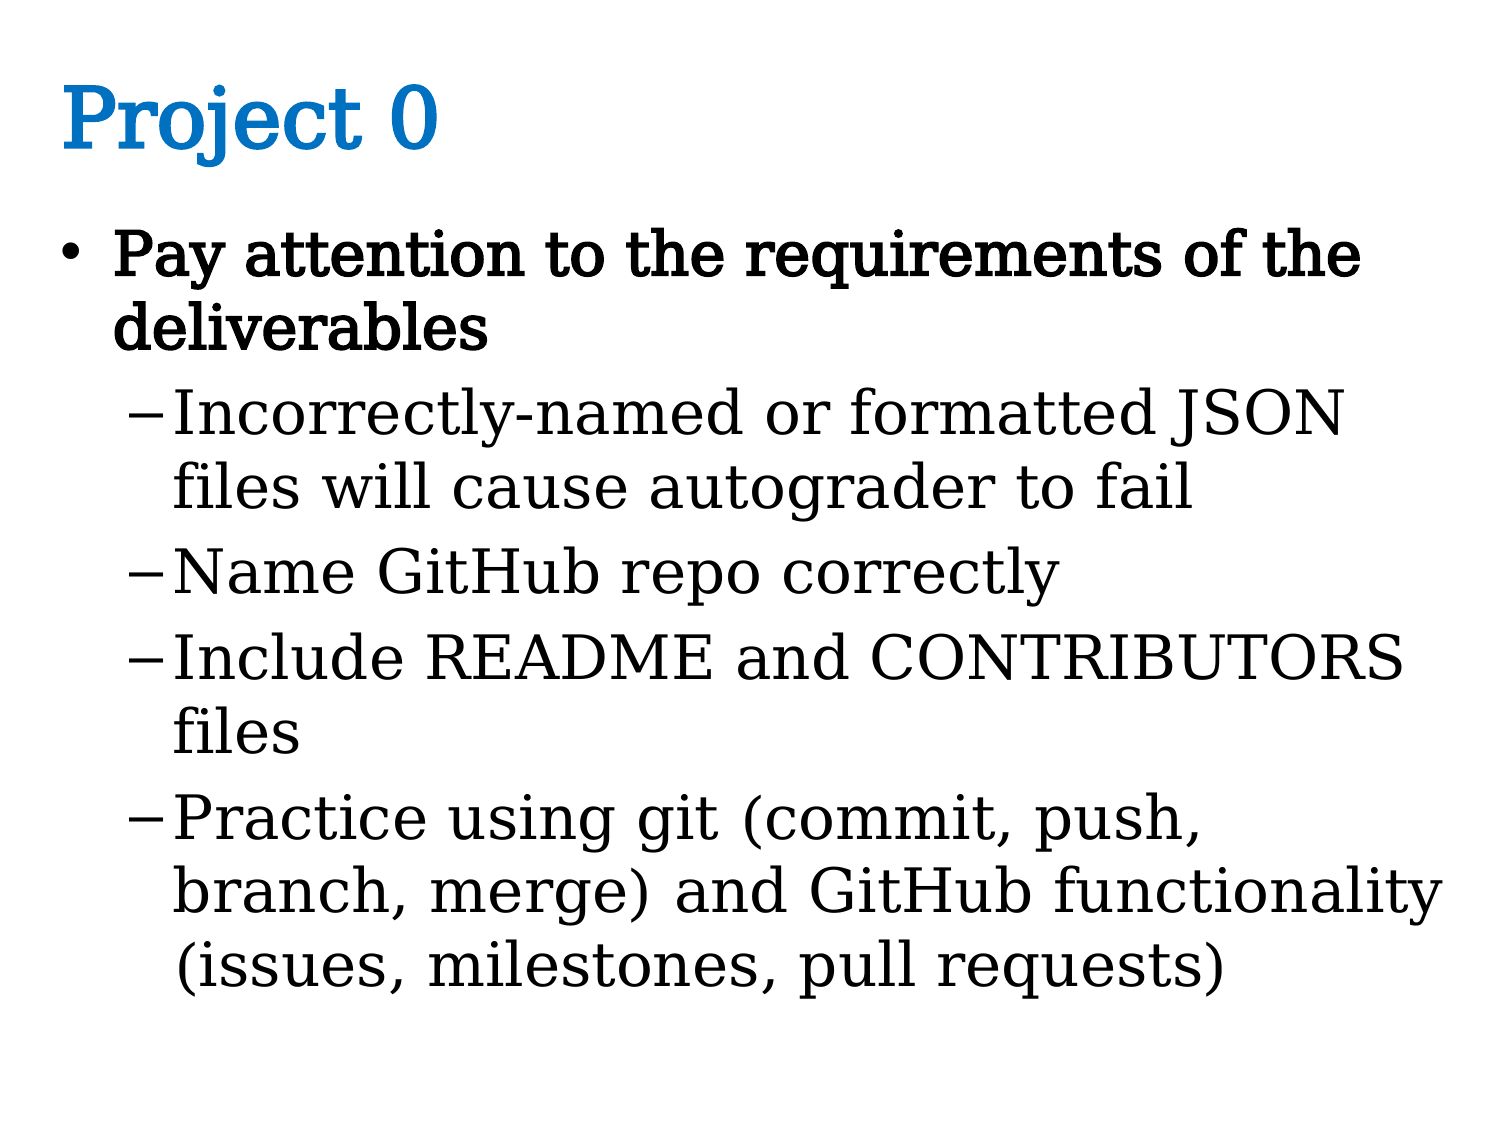

# Project 0
Pay attention to the requirements of the deliverables
Incorrectly-named or formatted JSON files will cause autograder to fail
Name GitHub repo correctly
Include README and CONTRIBUTORS files
Practice using git (commit, push, branch, merge) and GitHub functionality (issues, milestones, pull requests)